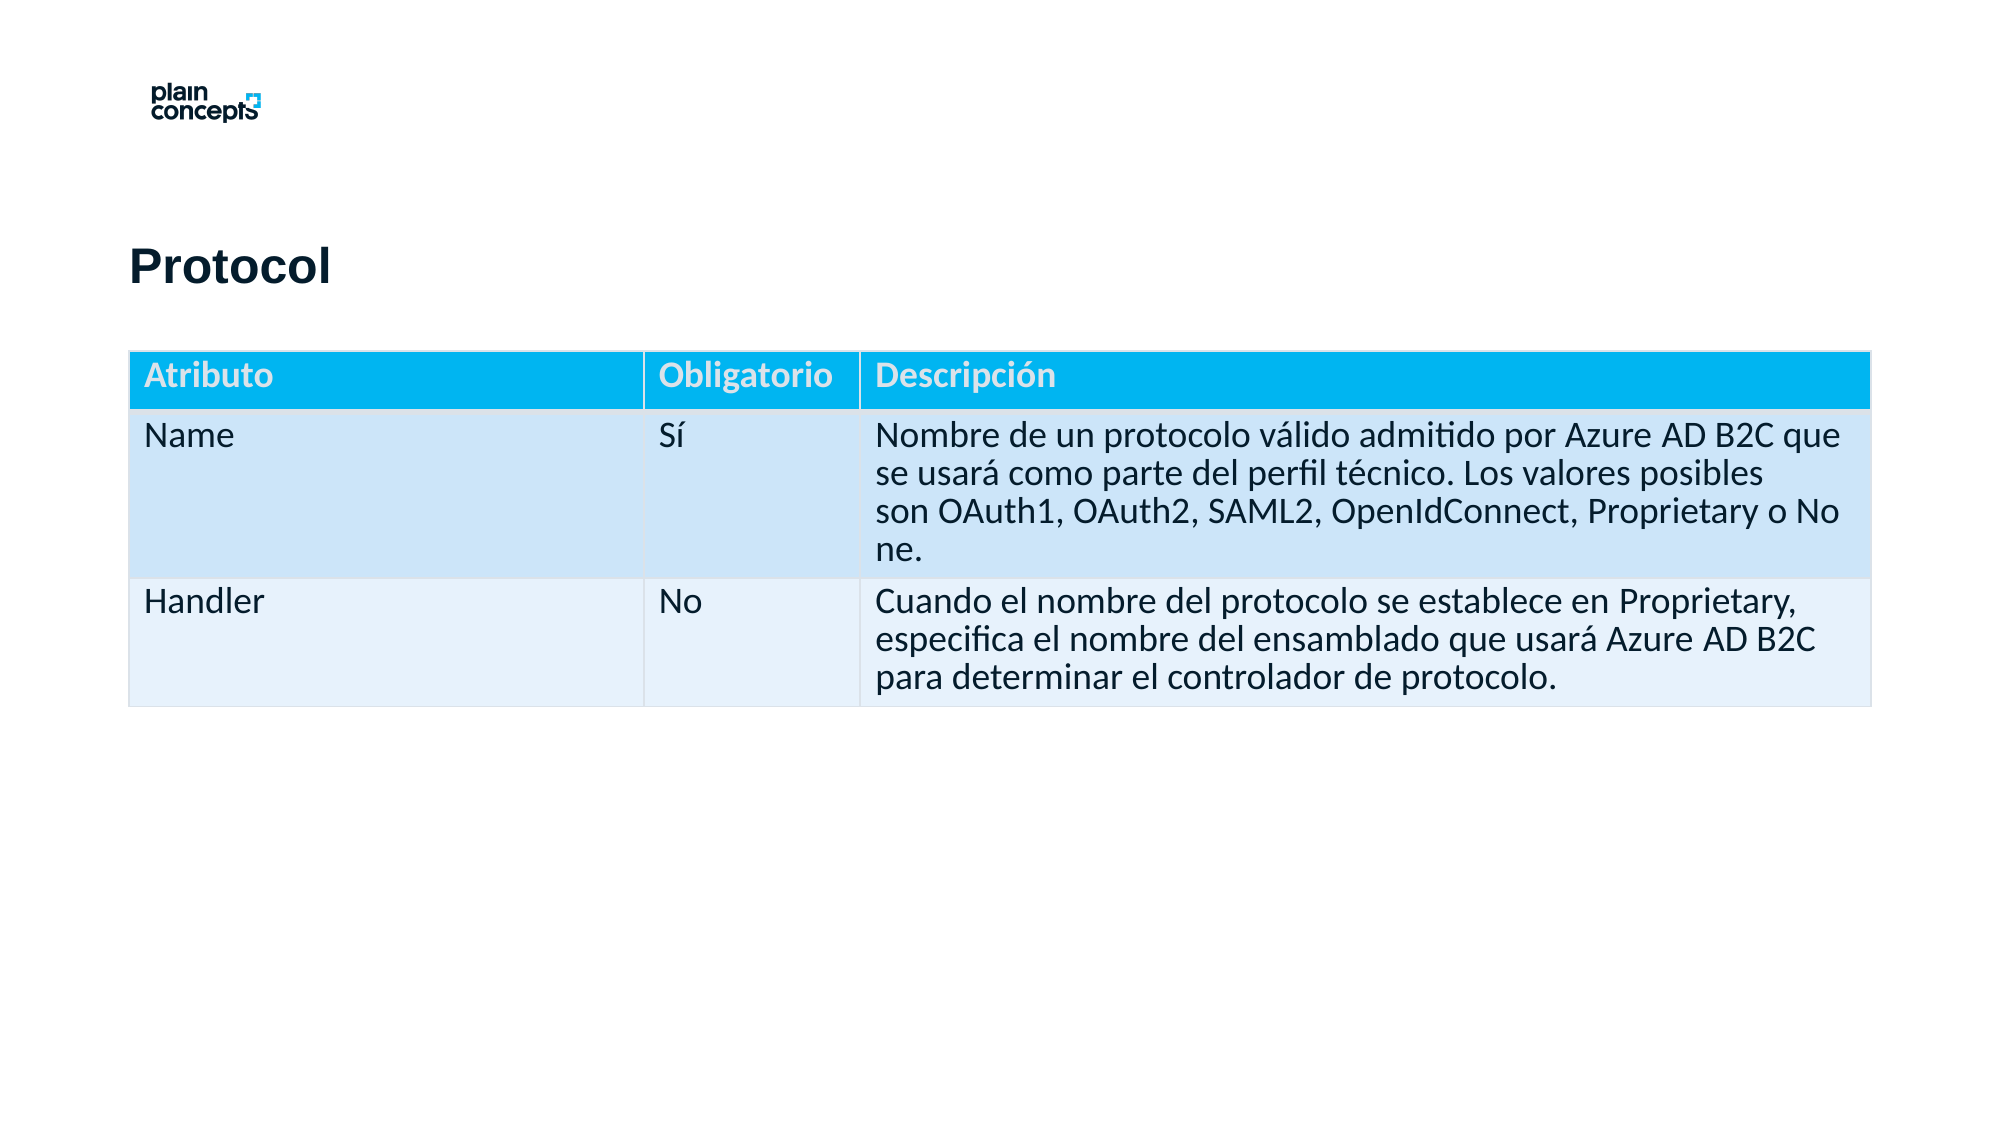

Protocol

| Atributo | Obligatorio | Descripción |
| --- | --- | --- |
| Name | Sí | Nombre de un protocolo válido admitido por Azure AD B2C que se usará como parte del perfil técnico. Los valores posibles son OAuth1, OAuth2, SAML2, OpenIdConnect, Proprietary o None. |
| Handler | No | Cuando el nombre del protocolo se establece en Proprietary, especifica el nombre del ensamblado que usará Azure AD B2C para determinar el controlador de protocolo. |